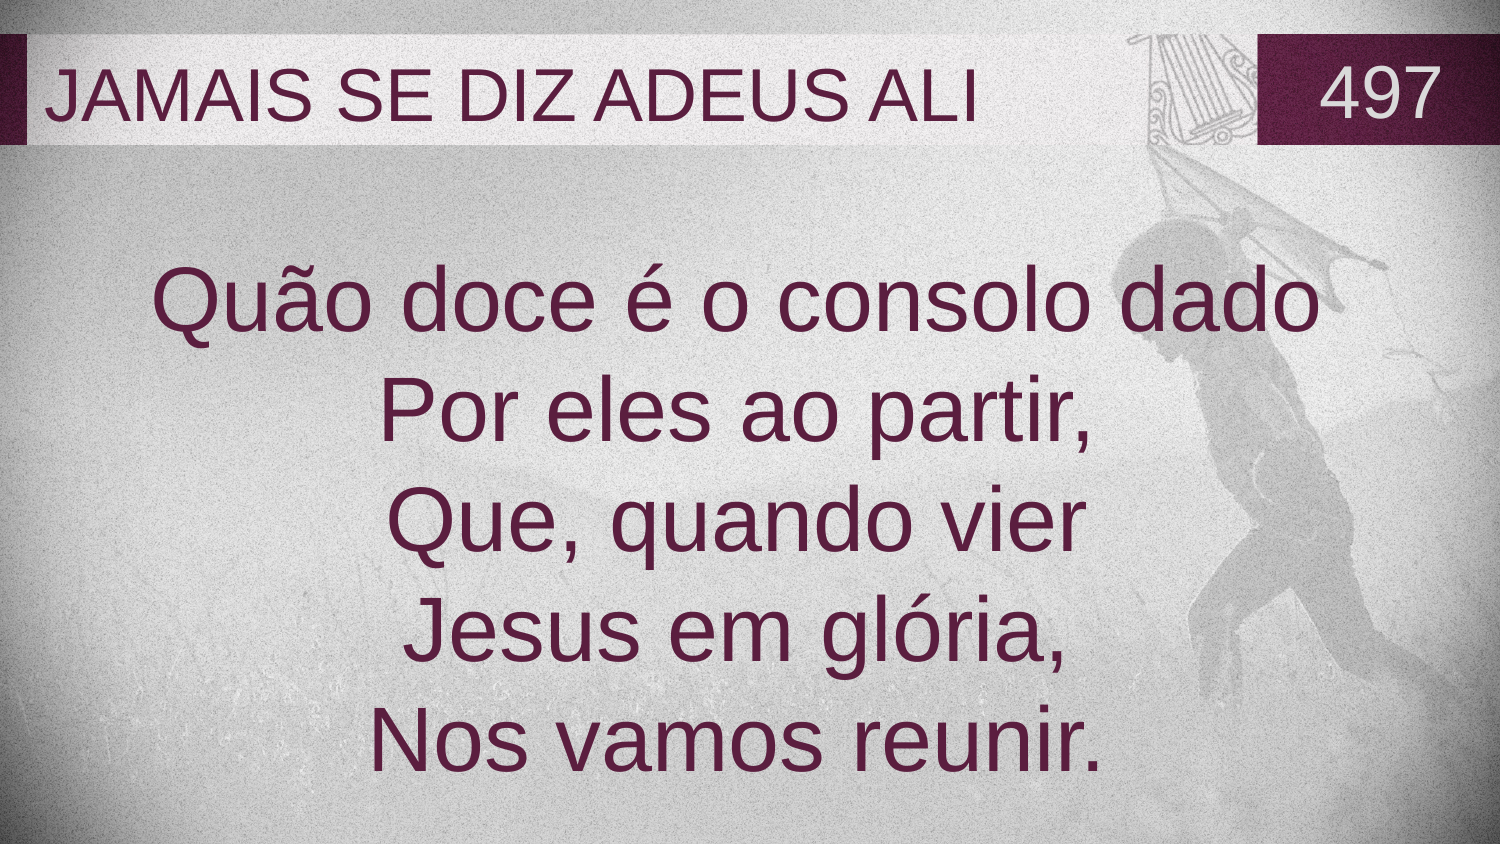

# JAMAIS SE DIZ ADEUS ALI
497
Quão doce é o consolo dado
Por eles ao partir,
Que, quando vier
Jesus em glória,
Nos vamos reunir.